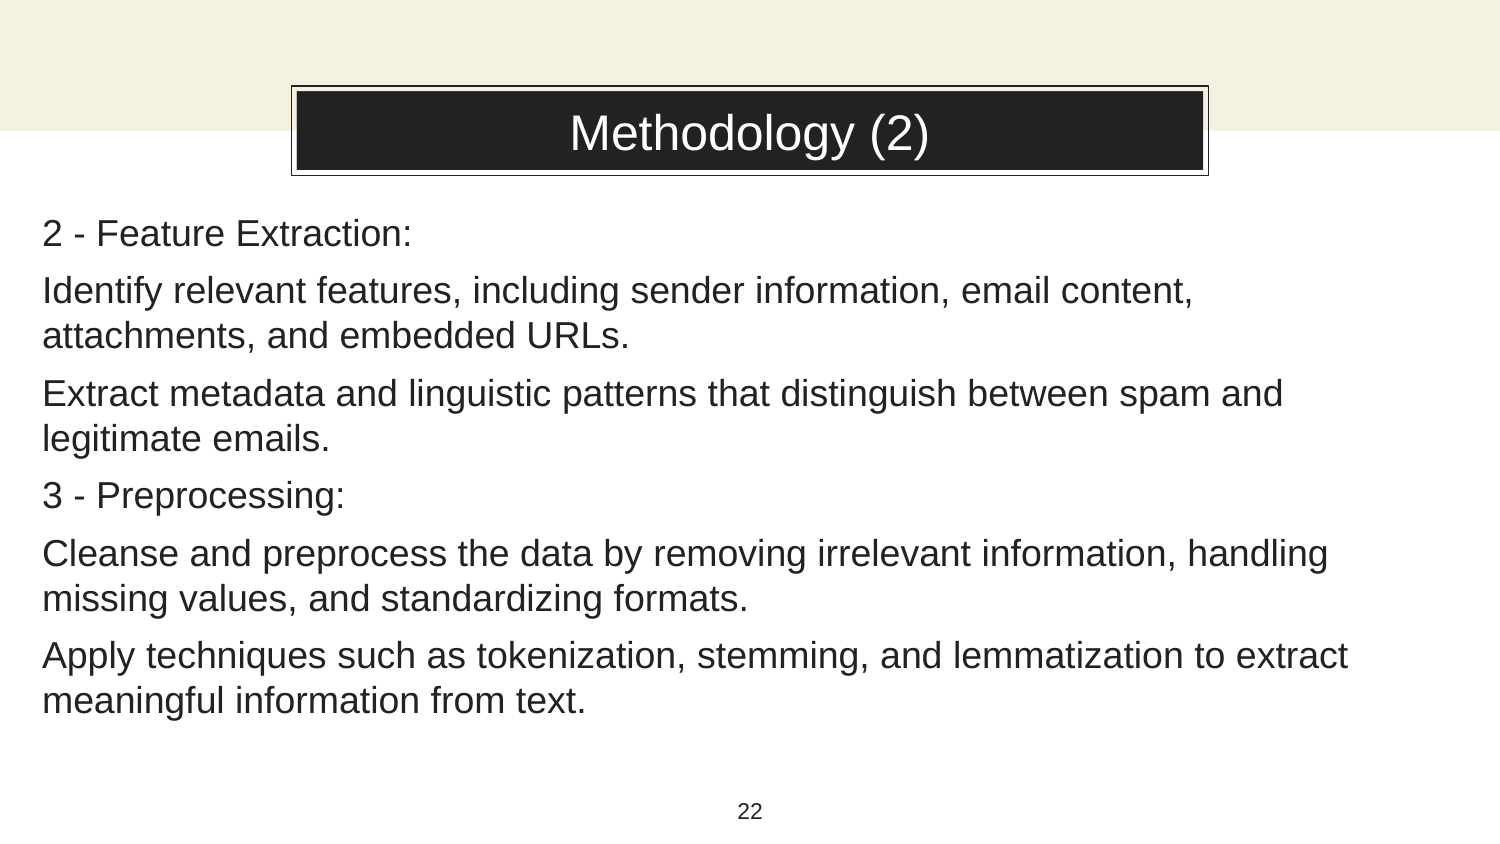

About this template
# Methodology (2)
2 - Feature Extraction:
Identify relevant features, including sender information, email content, attachments, and embedded URLs.
Extract metadata and linguistic patterns that distinguish between spam and legitimate emails.
3 - Preprocessing:
Cleanse and preprocess the data by removing irrelevant information, handling missing values, and standardizing formats.
Apply techniques such as tokenization, stemming, and lemmatization to extract meaningful information from text.
22